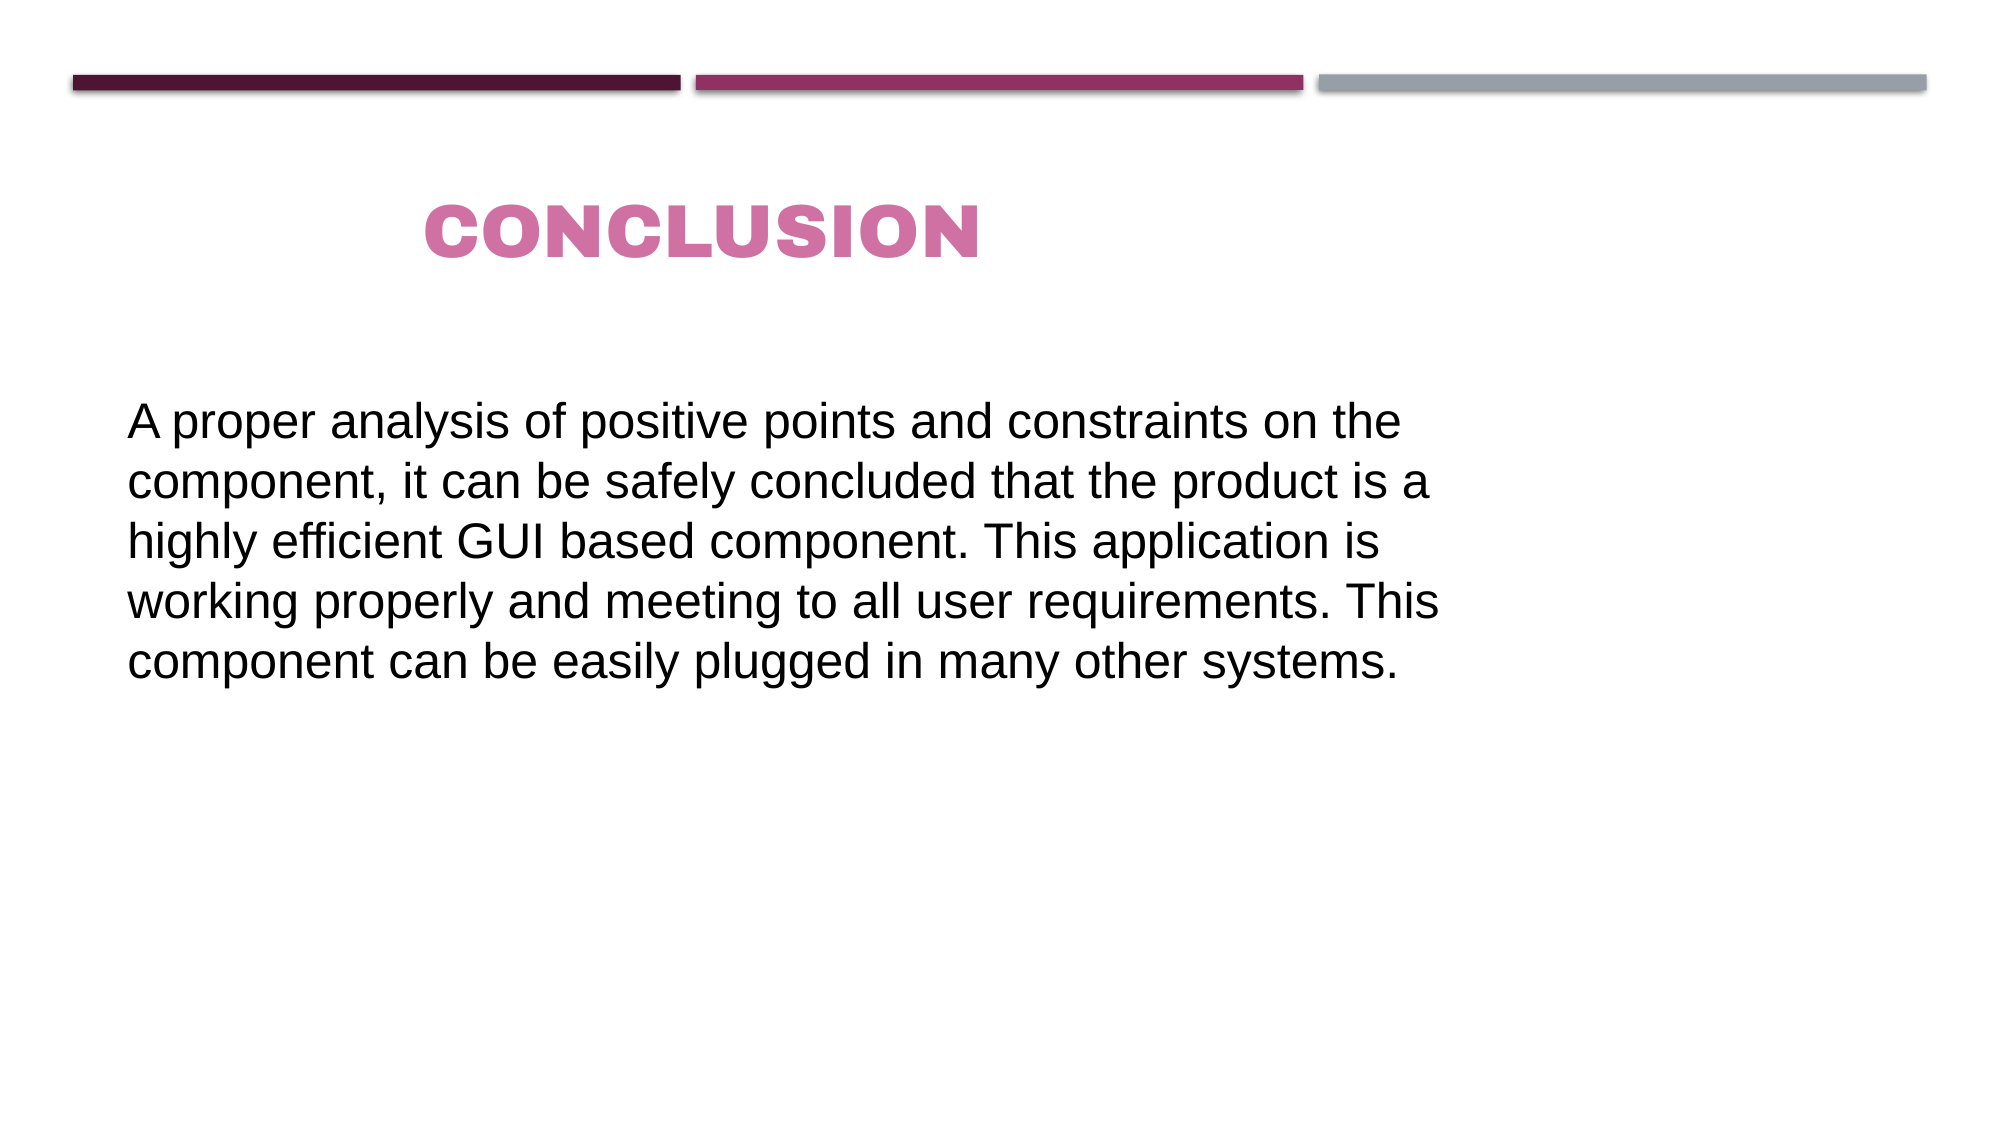

CONCLUSION
A proper analysis of positive points and constraints on the component, it can be safely concluded that the product is a highly efficient GUI based component. This application is working properly and meeting to all user requirements. This component can be easily plugged in many other systems.